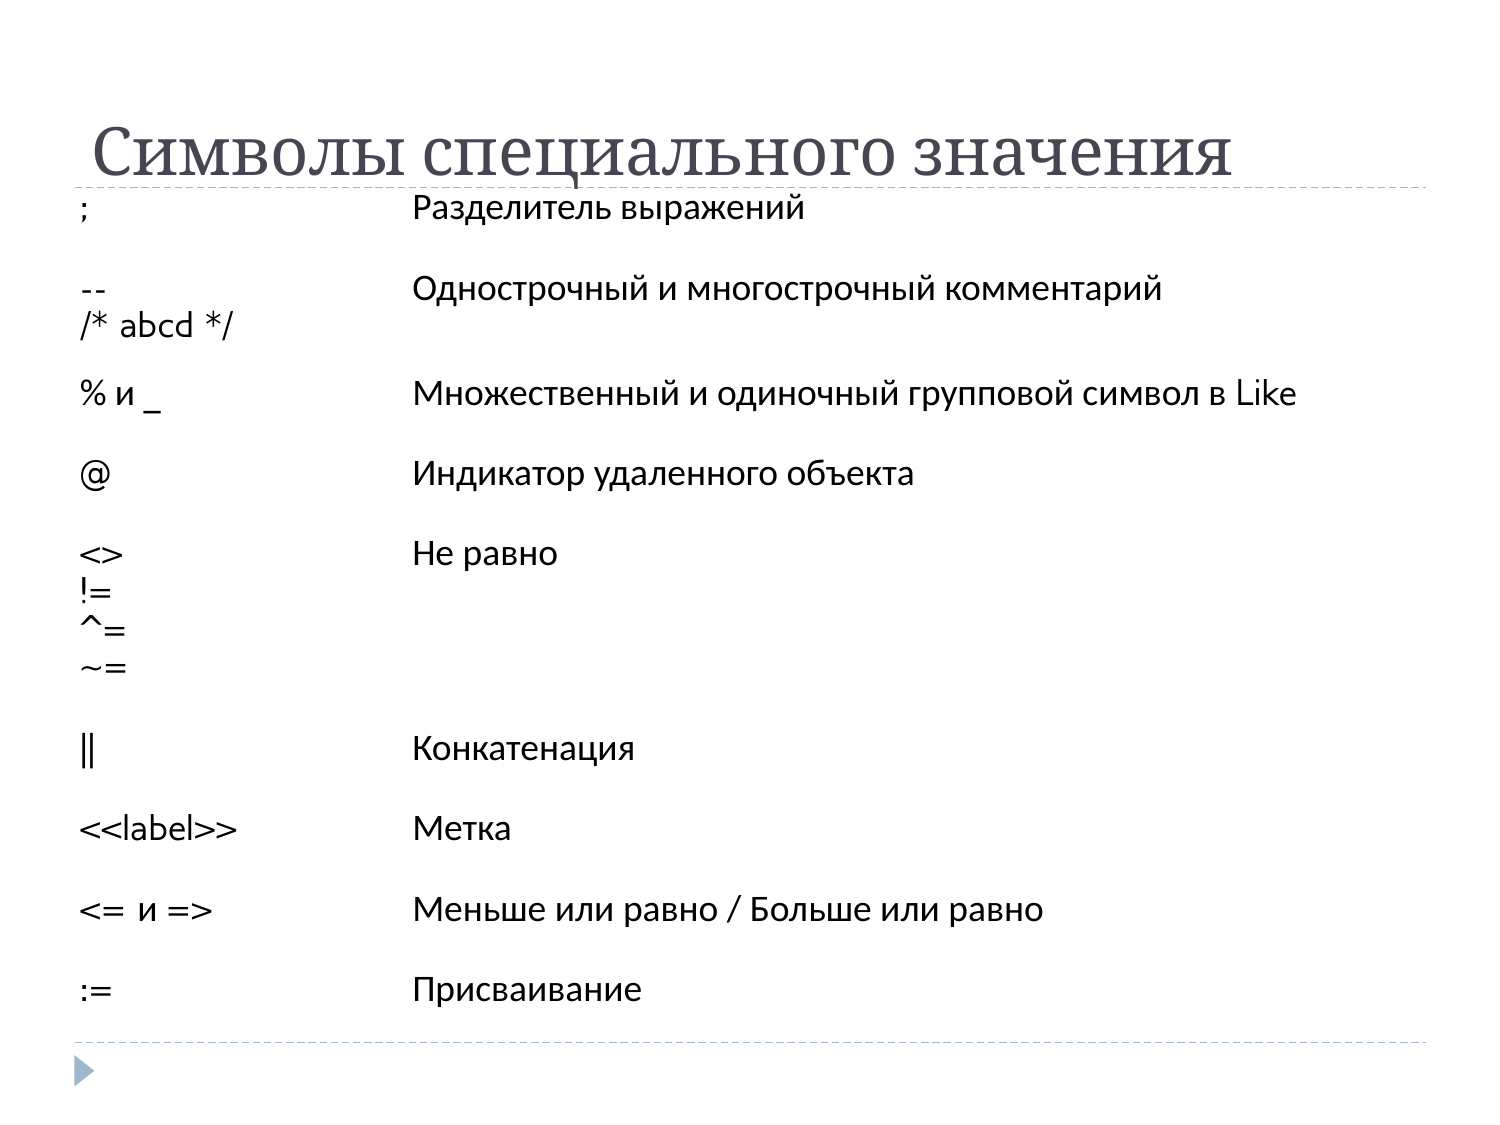

# Символы специального значения
| ; | Разделитель выражений |
| --- | --- |
| -- /\* abcd \*/ | Однострочный и многострочный комментарий |
| % и \_ | Множественный и одиночный групповой символ в Like |
| @ | Индикатор удаленного объекта |
| <> != ^= ~= | Не равно |
| || | Конкатенация |
| <<label>> | Метка |
| <= и => | Меньше или равно / Больше или равно |
| := | Присваивание |